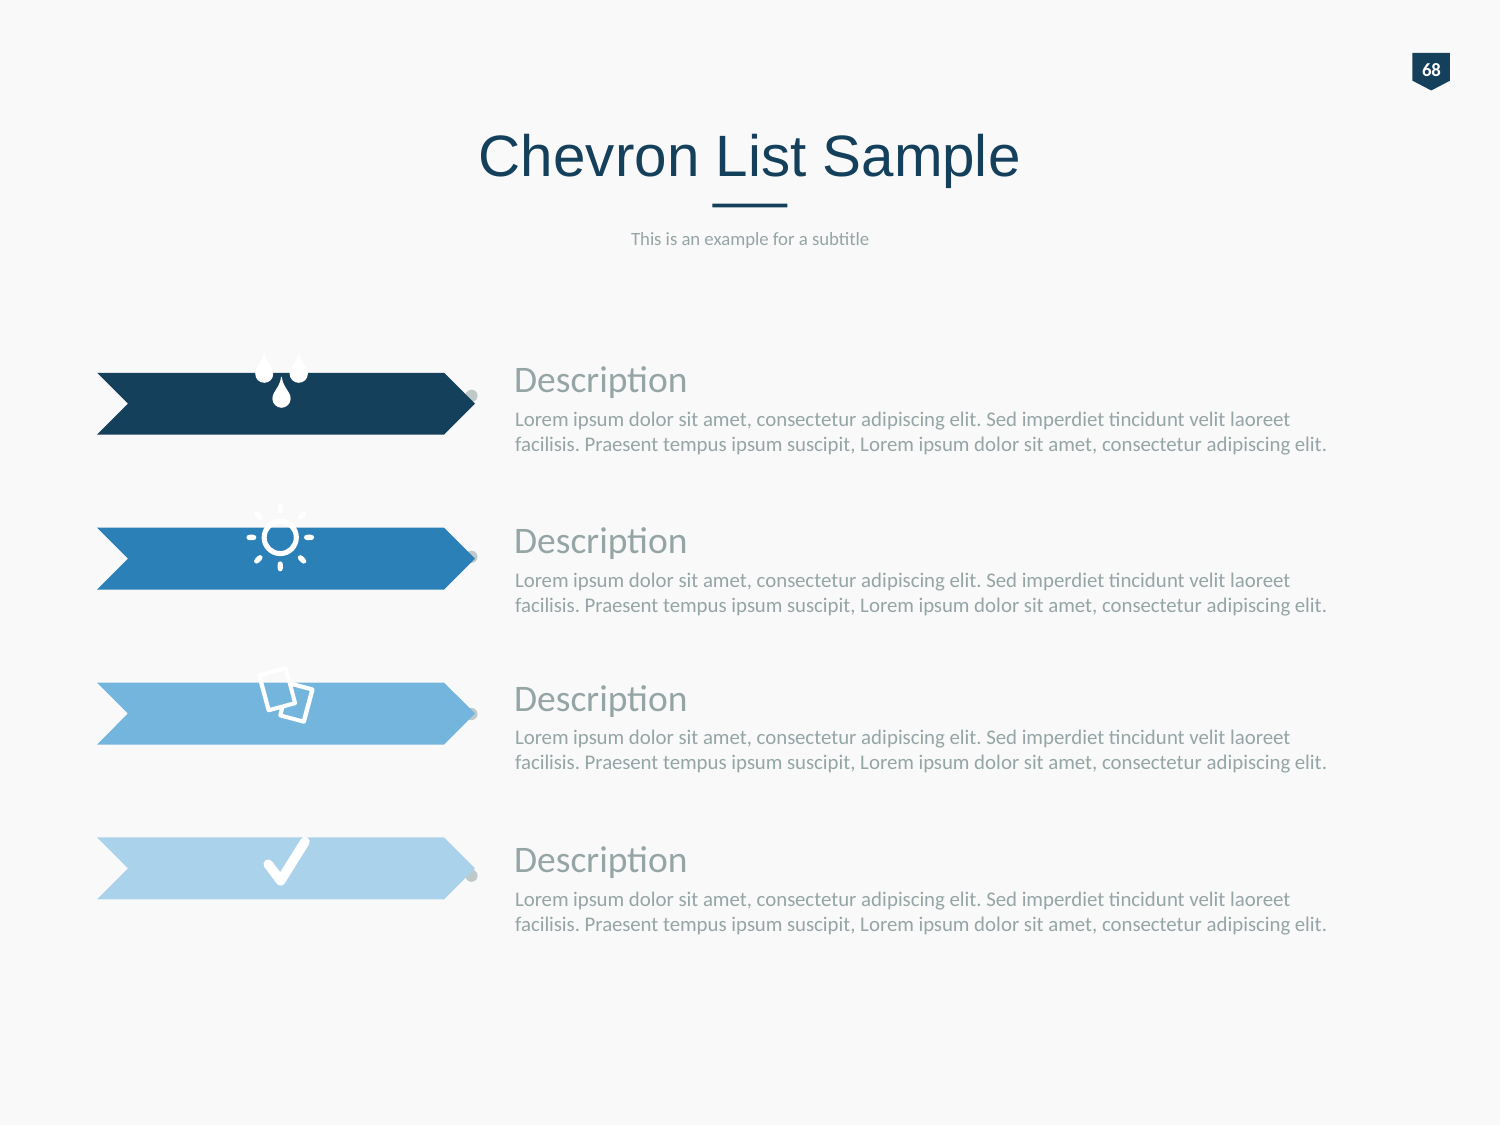

68

# Chevron List Sample

This is an example for a subtitle

Description
Lorem ipsum dolor sit amet, consectetur adipiscing elit. Sed imperdiet tincidunt velit laoreet facilisis. Praesent tempus ipsum suscipit, Lorem ipsum dolor sit amet, consectetur adipiscing elit.

Description
Lorem ipsum dolor sit amet, consectetur adipiscing elit. Sed imperdiet tincidunt velit laoreet facilisis. Praesent tempus ipsum suscipit, Lorem ipsum dolor sit amet, consectetur adipiscing elit.

Description
Lorem ipsum dolor sit amet, consectetur adipiscing elit. Sed imperdiet tincidunt velit laoreet facilisis. Praesent tempus ipsum suscipit, Lorem ipsum dolor sit amet, consectetur adipiscing elit.
Description
Lorem ipsum dolor sit amet, consectetur adipiscing elit. Sed imperdiet tincidunt velit laoreet facilisis. Praesent tempus ipsum suscipit, Lorem ipsum dolor sit amet, consectetur adipiscing elit.